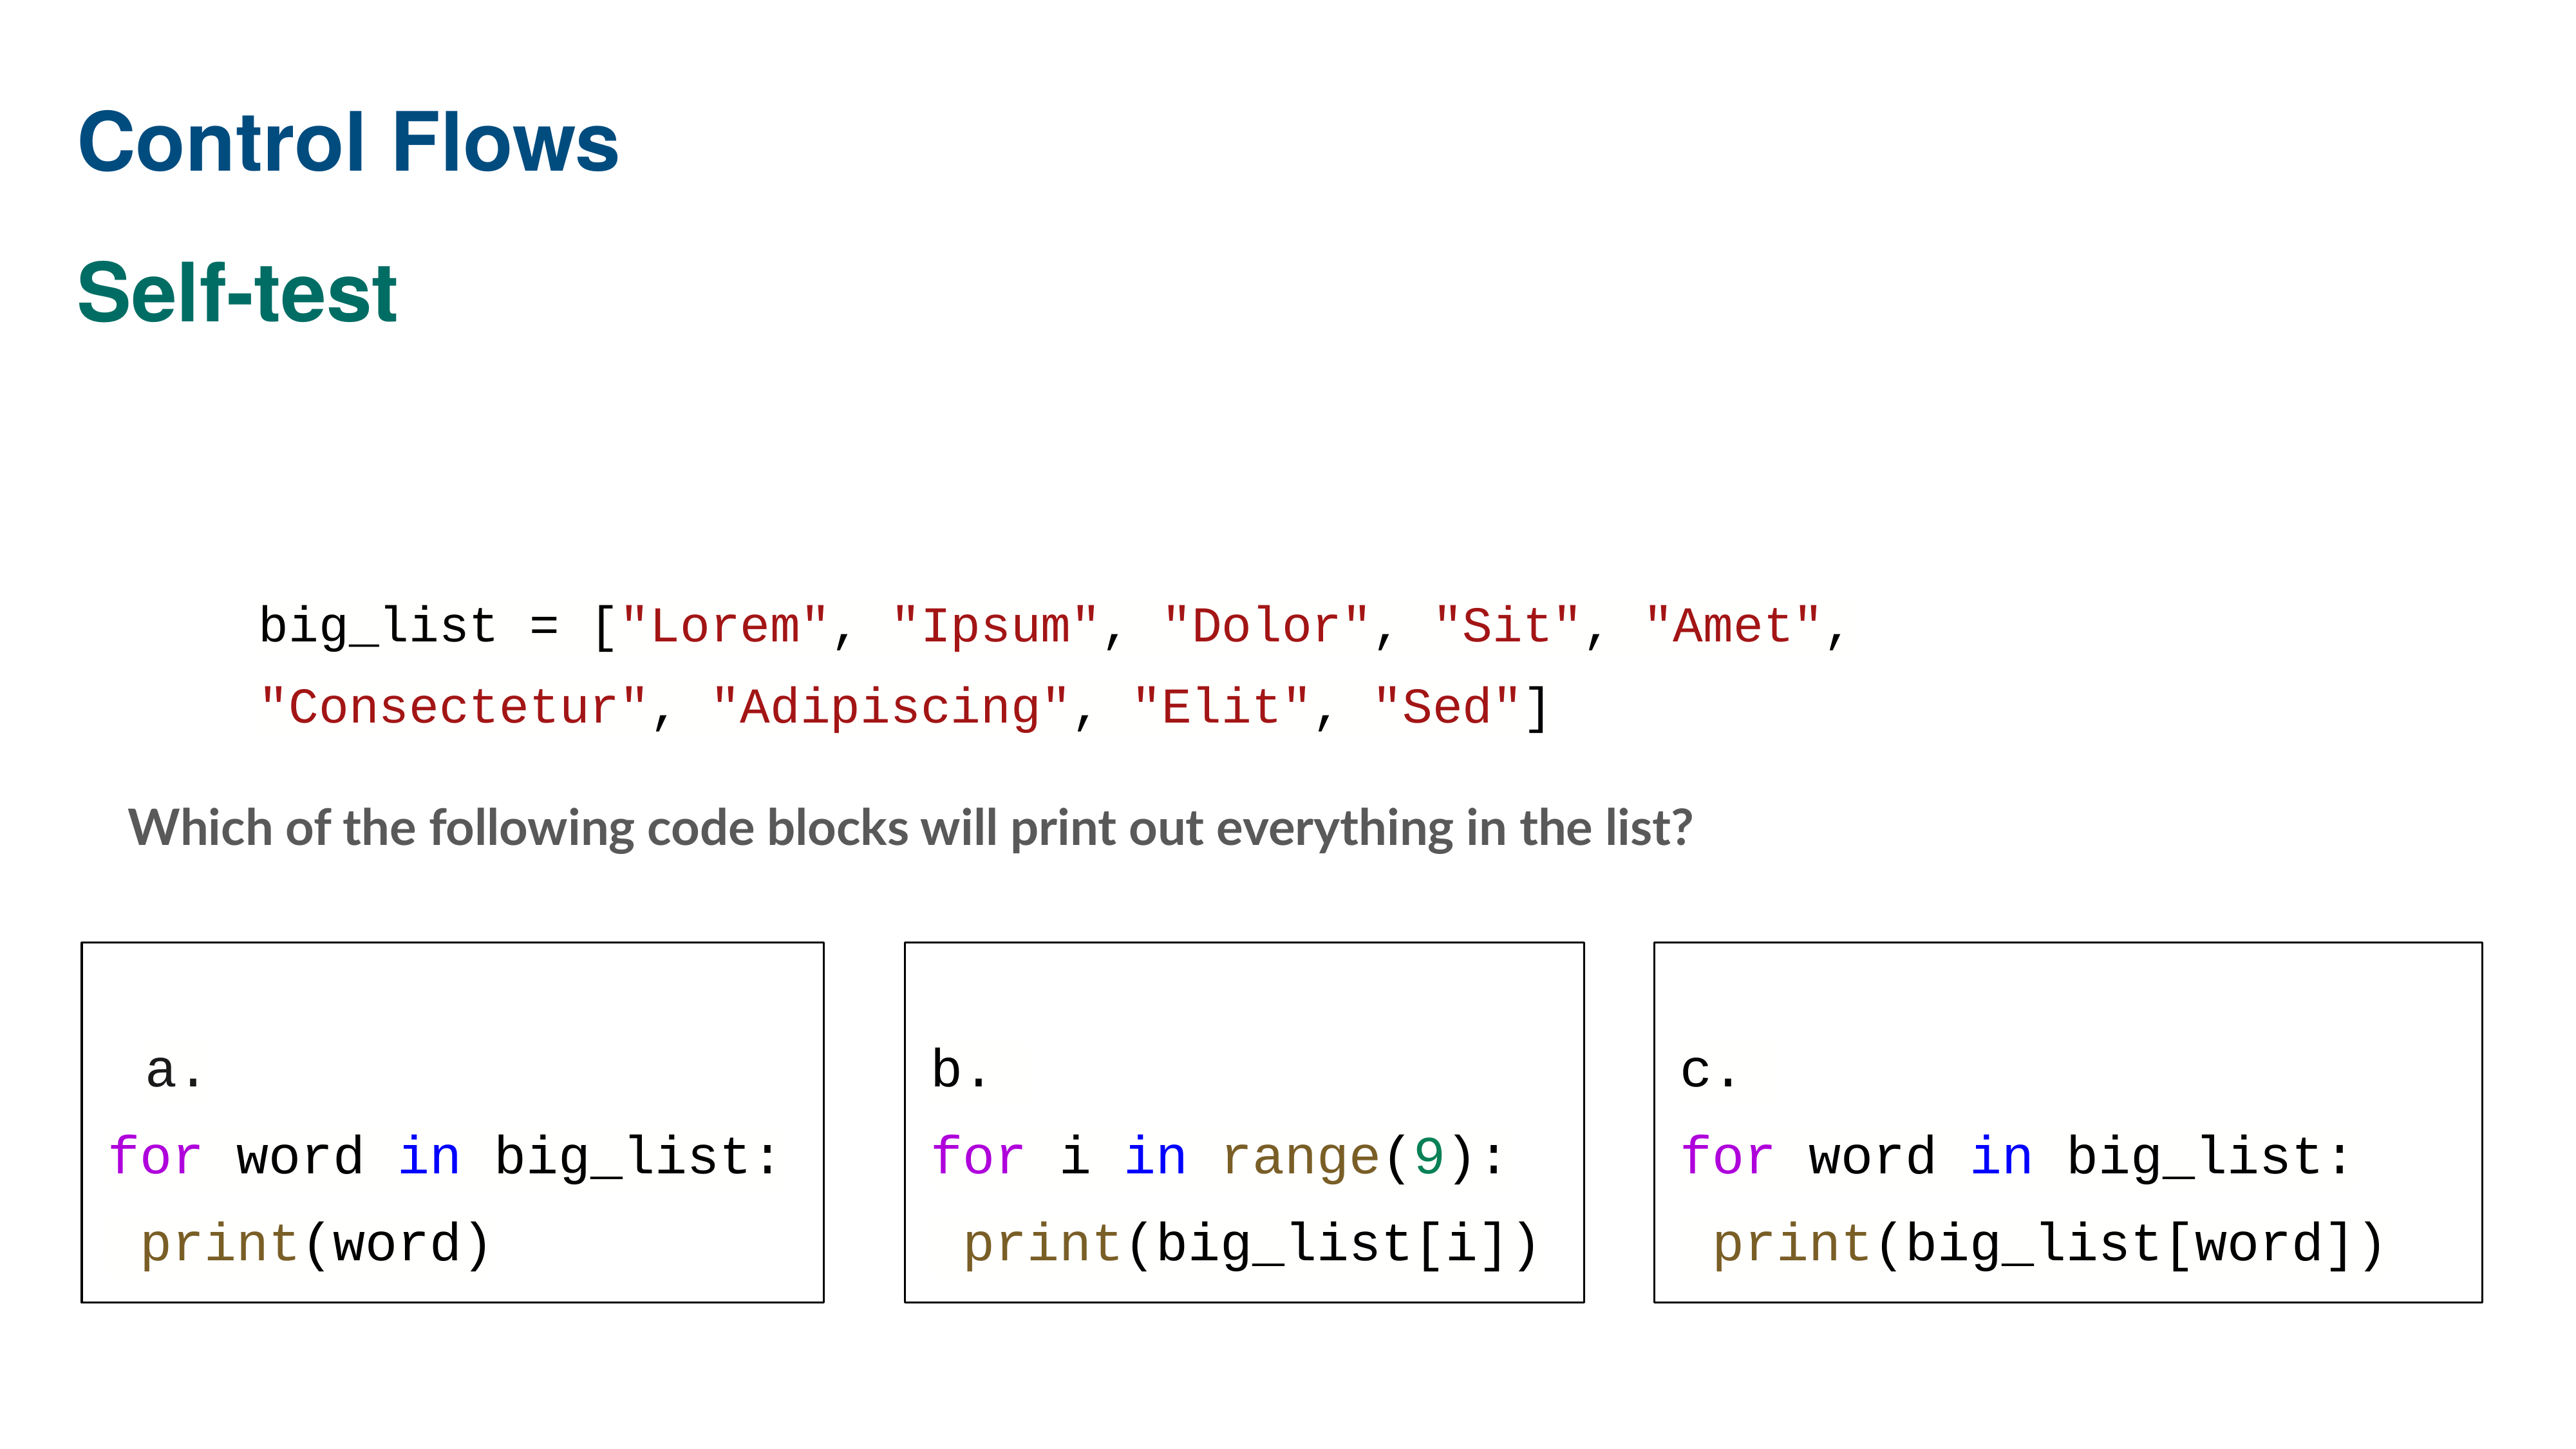

Control Flows
Self-test
big_list = ["Lorem", "Ipsum", "Dolor", "Sit", "Amet", "Consectetur", "Adipiscing", "Elit", "Sed"]

Which of the following code blocks will print out everything in the list?
a.
for word in big_list:
 print(word)
b.
for i in range(9):
 print(big_list[i])
c.
for word in big_list:
 print(big_list[word])